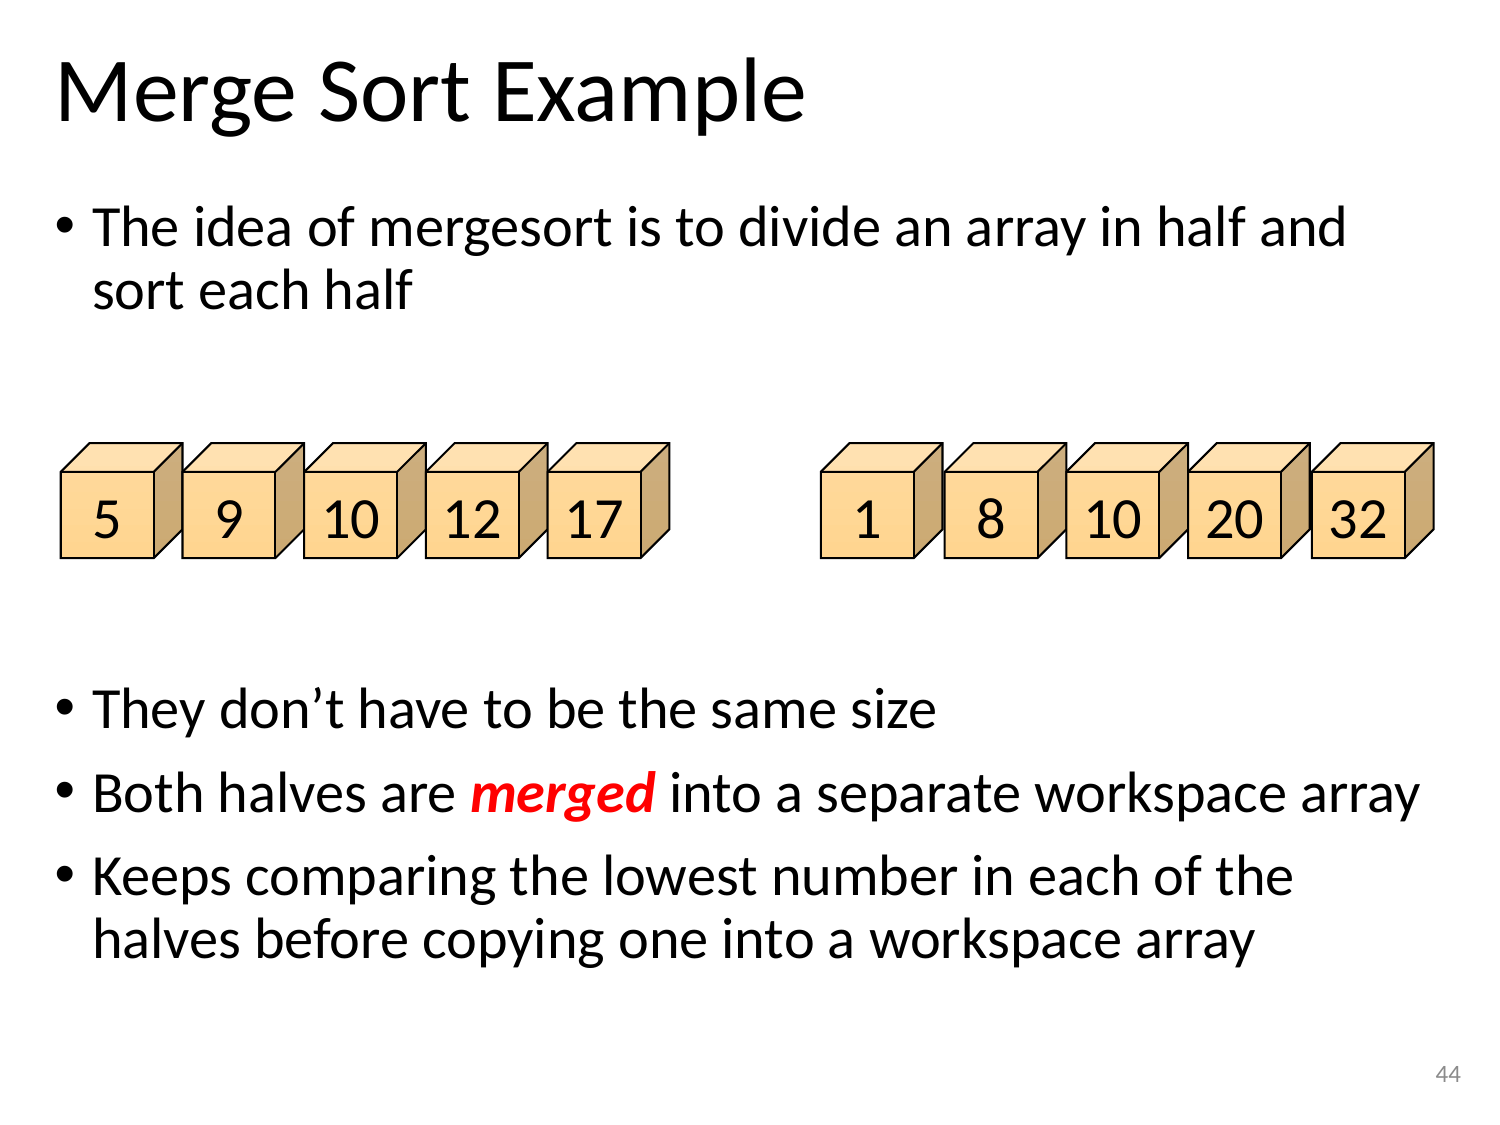

# Merge Sort Example
The idea of mergesort is to divide an array in half and sort each half

They don’t have to be the same size
Both halves are merged into a separate workspace array
Keeps comparing the lowest number in each of the halves before copying one into a workspace array

5
10
12
1
8
20
32
9
17
10
44